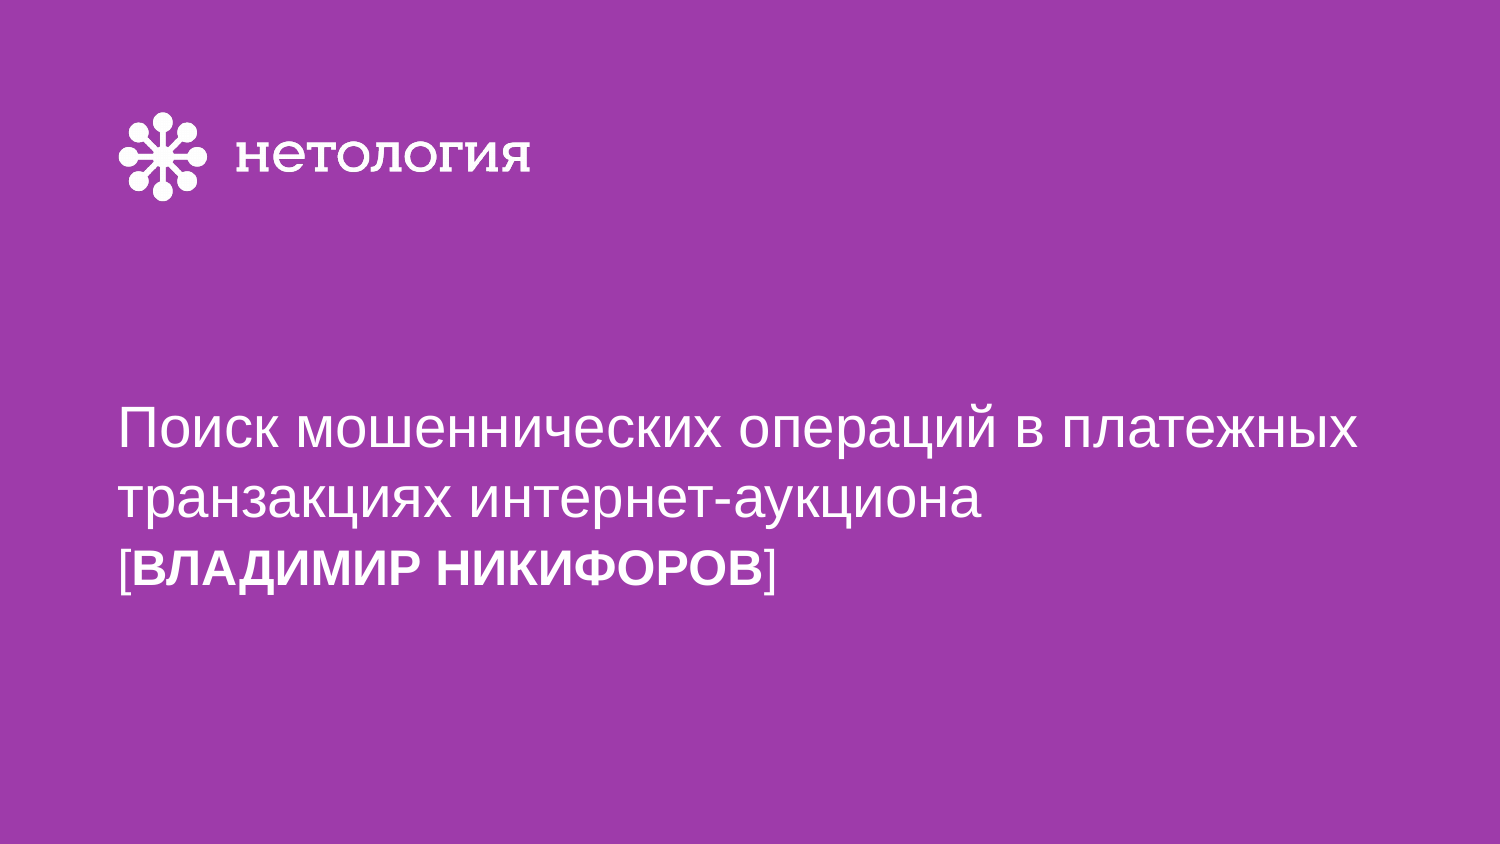

# Поиск мошеннических операций в платежных транзакциях интернет-аукциона
[ВЛАДИМИР НИКИФОРОВ]